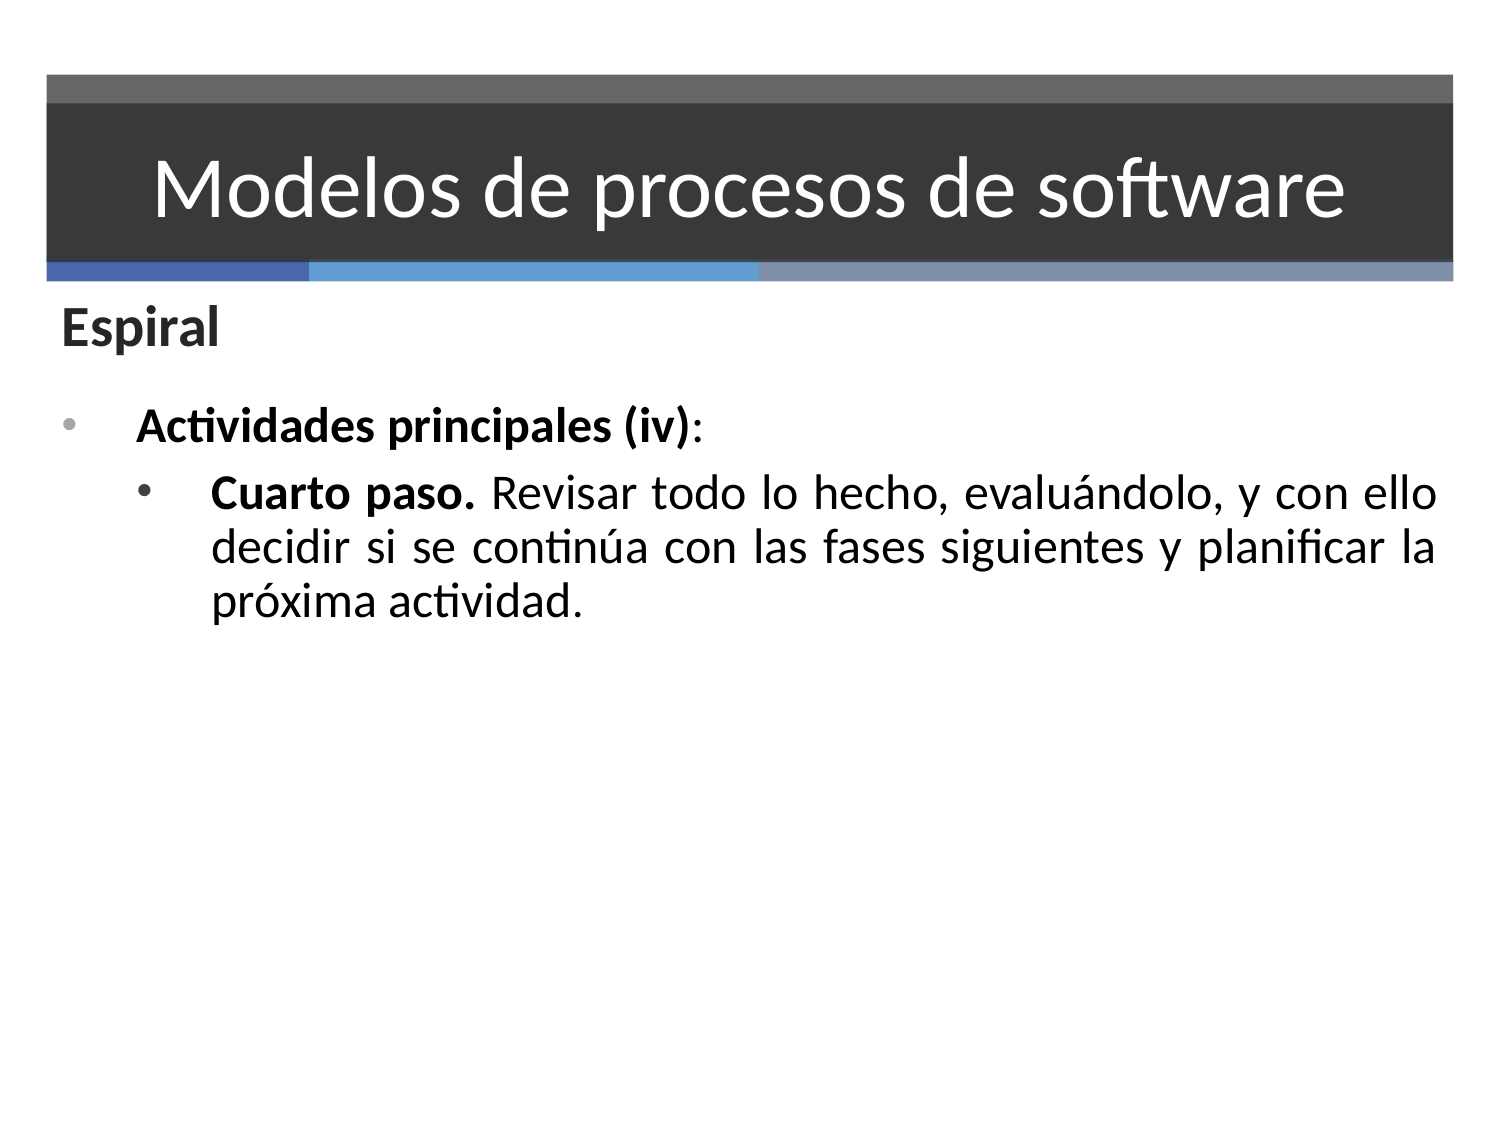

# Modelos de procesos de software
Espiral
Actividades principales (iv):
Cuarto paso. Revisar todo lo hecho, evaluándolo, y con ello decidir si se continúa con las fases siguientes y planificar la próxima actividad.